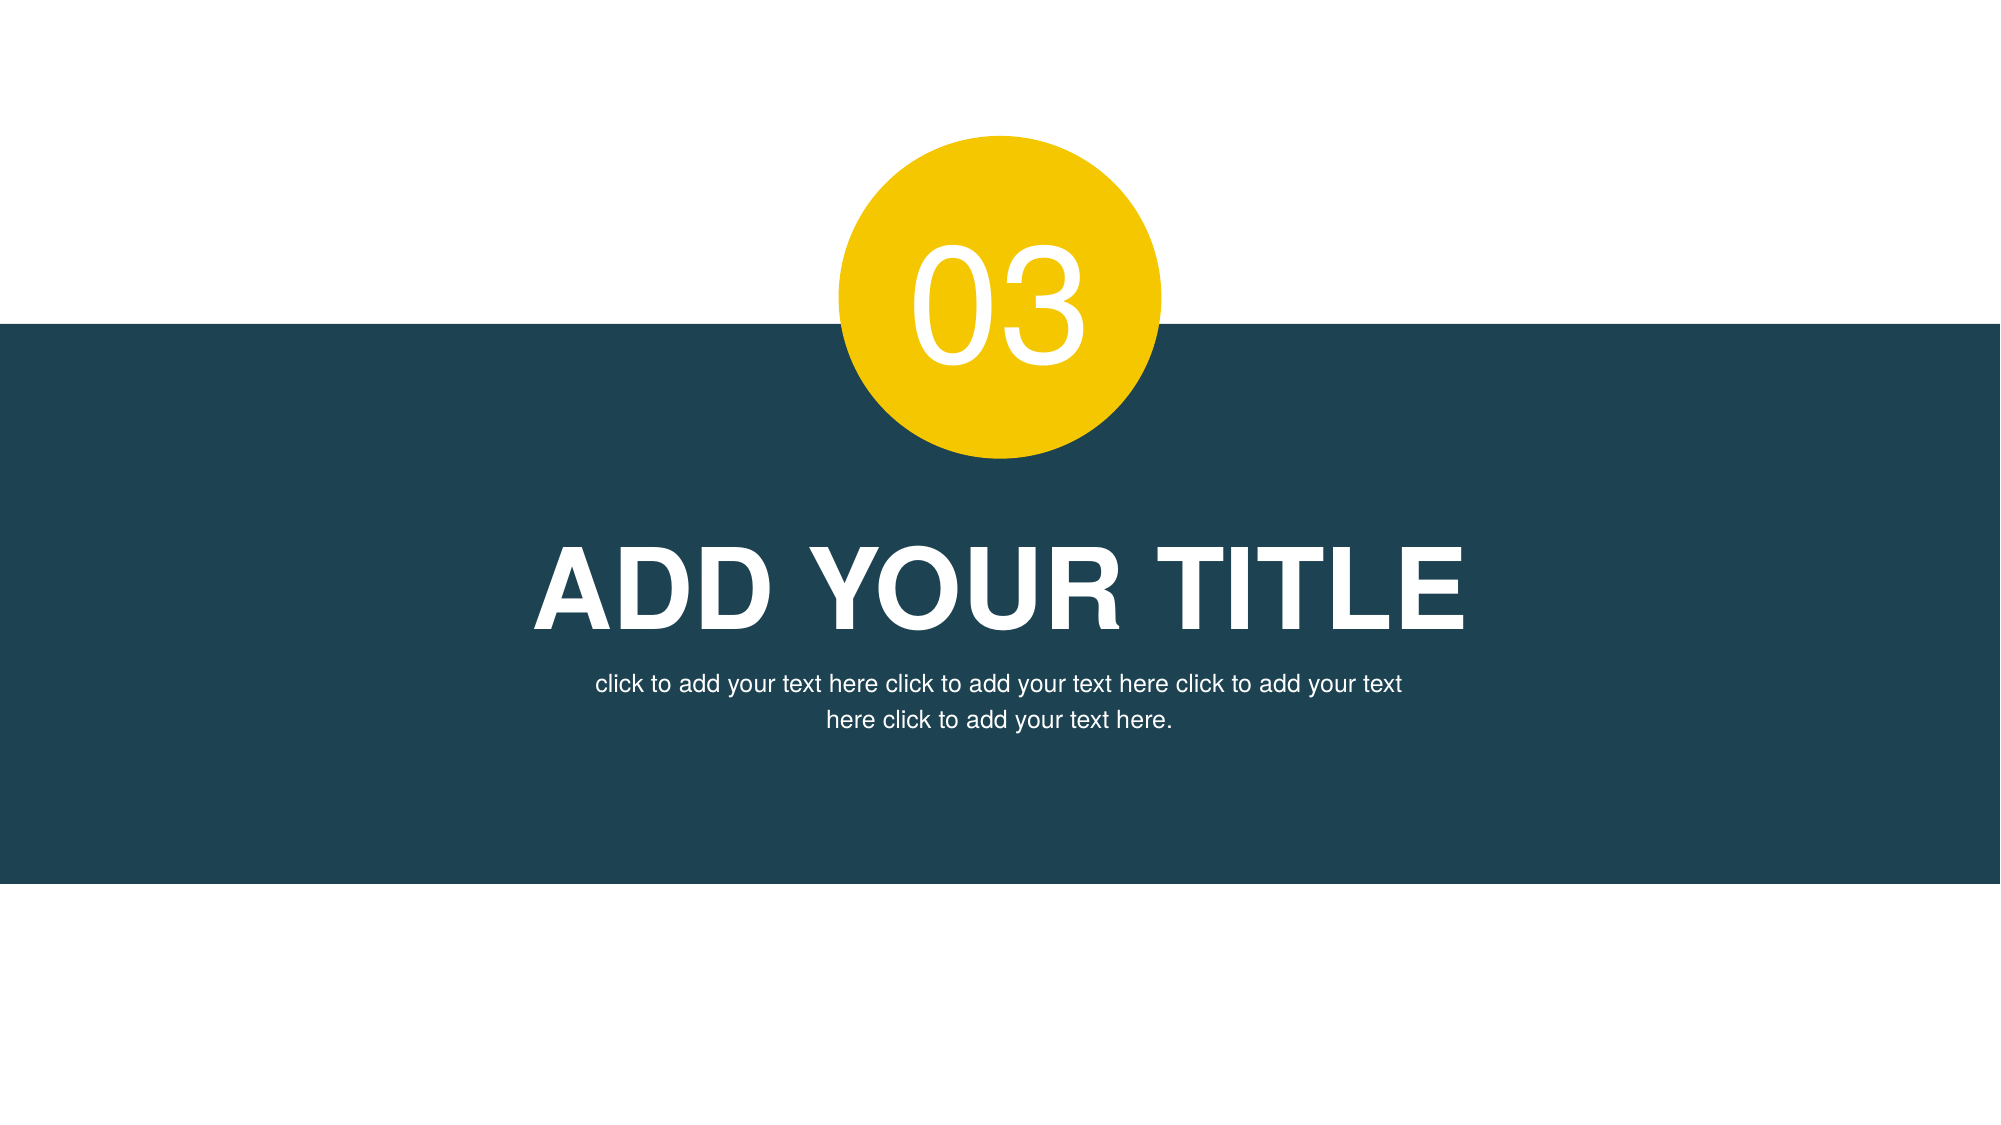

03

ADD YOUR TITLE
click to add your text here click to add your text here click to add your text here click to add your text here.